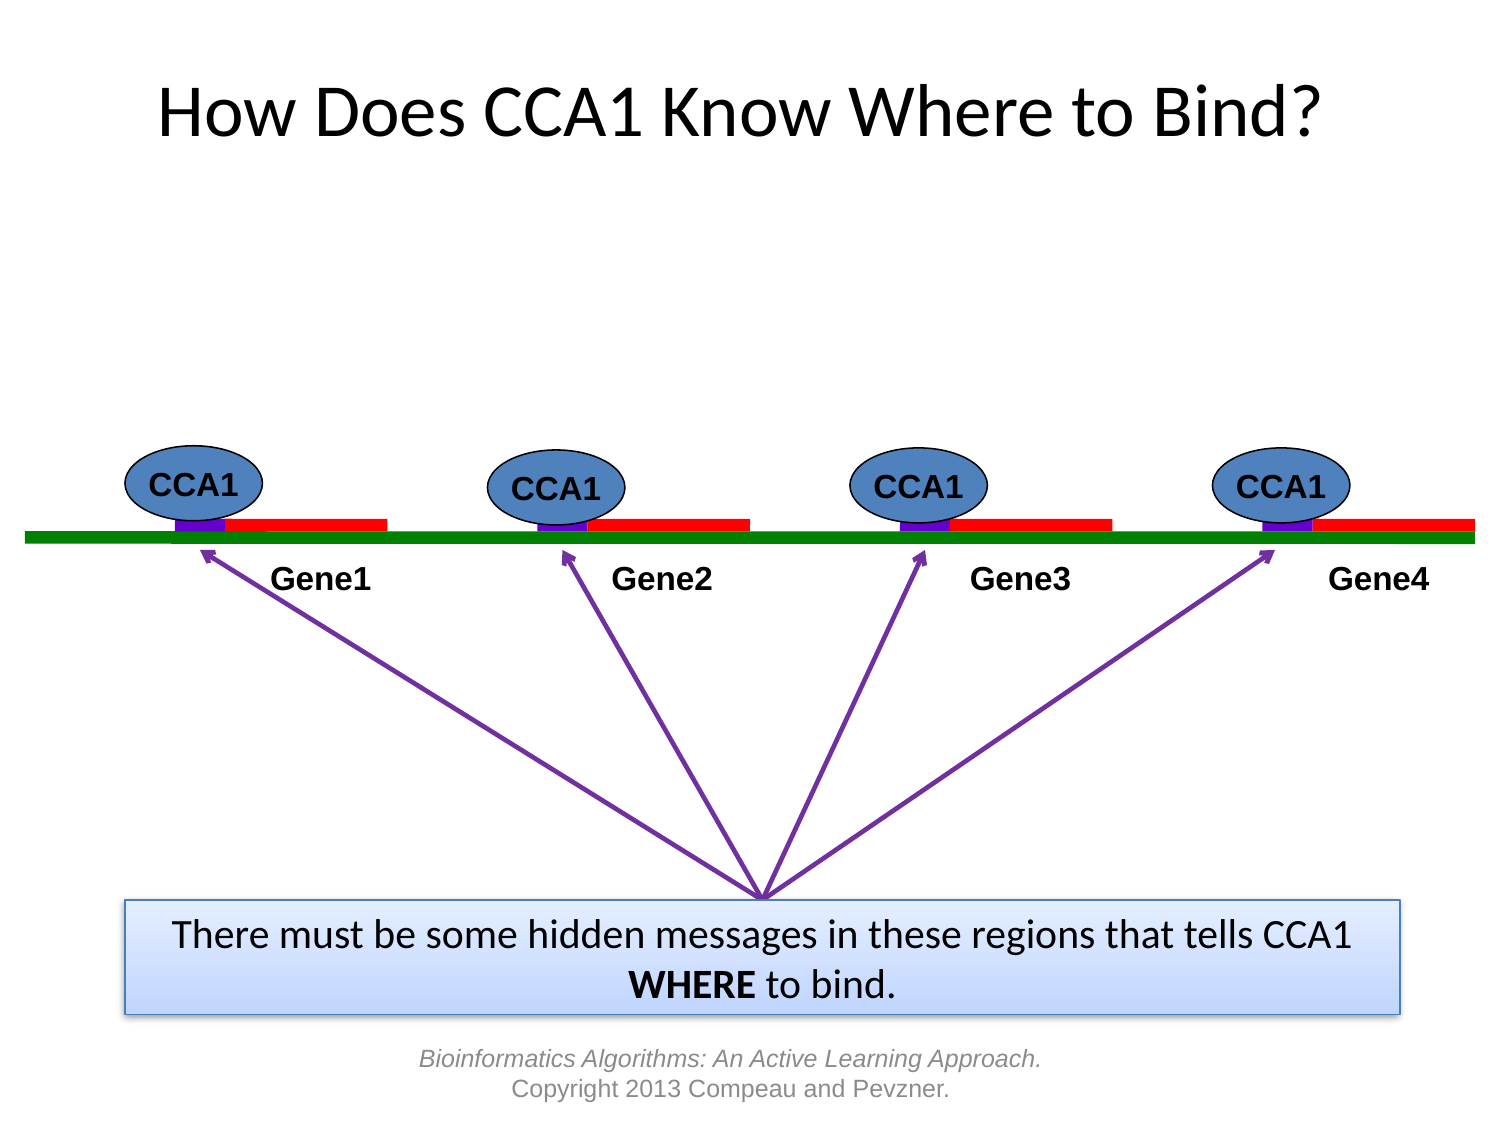

# How Does CCA1 Know Where to Bind?
CCA1
CCA1
CCA1
CCA1
Gene1
Gene2
Gene3
Gene4
There must be some hidden messages in these regions that tells CCA1 WHERE to bind.
Bioinformatics Algorithms: An Active Learning Approach.
Copyright 2013 Compeau and Pevzner.